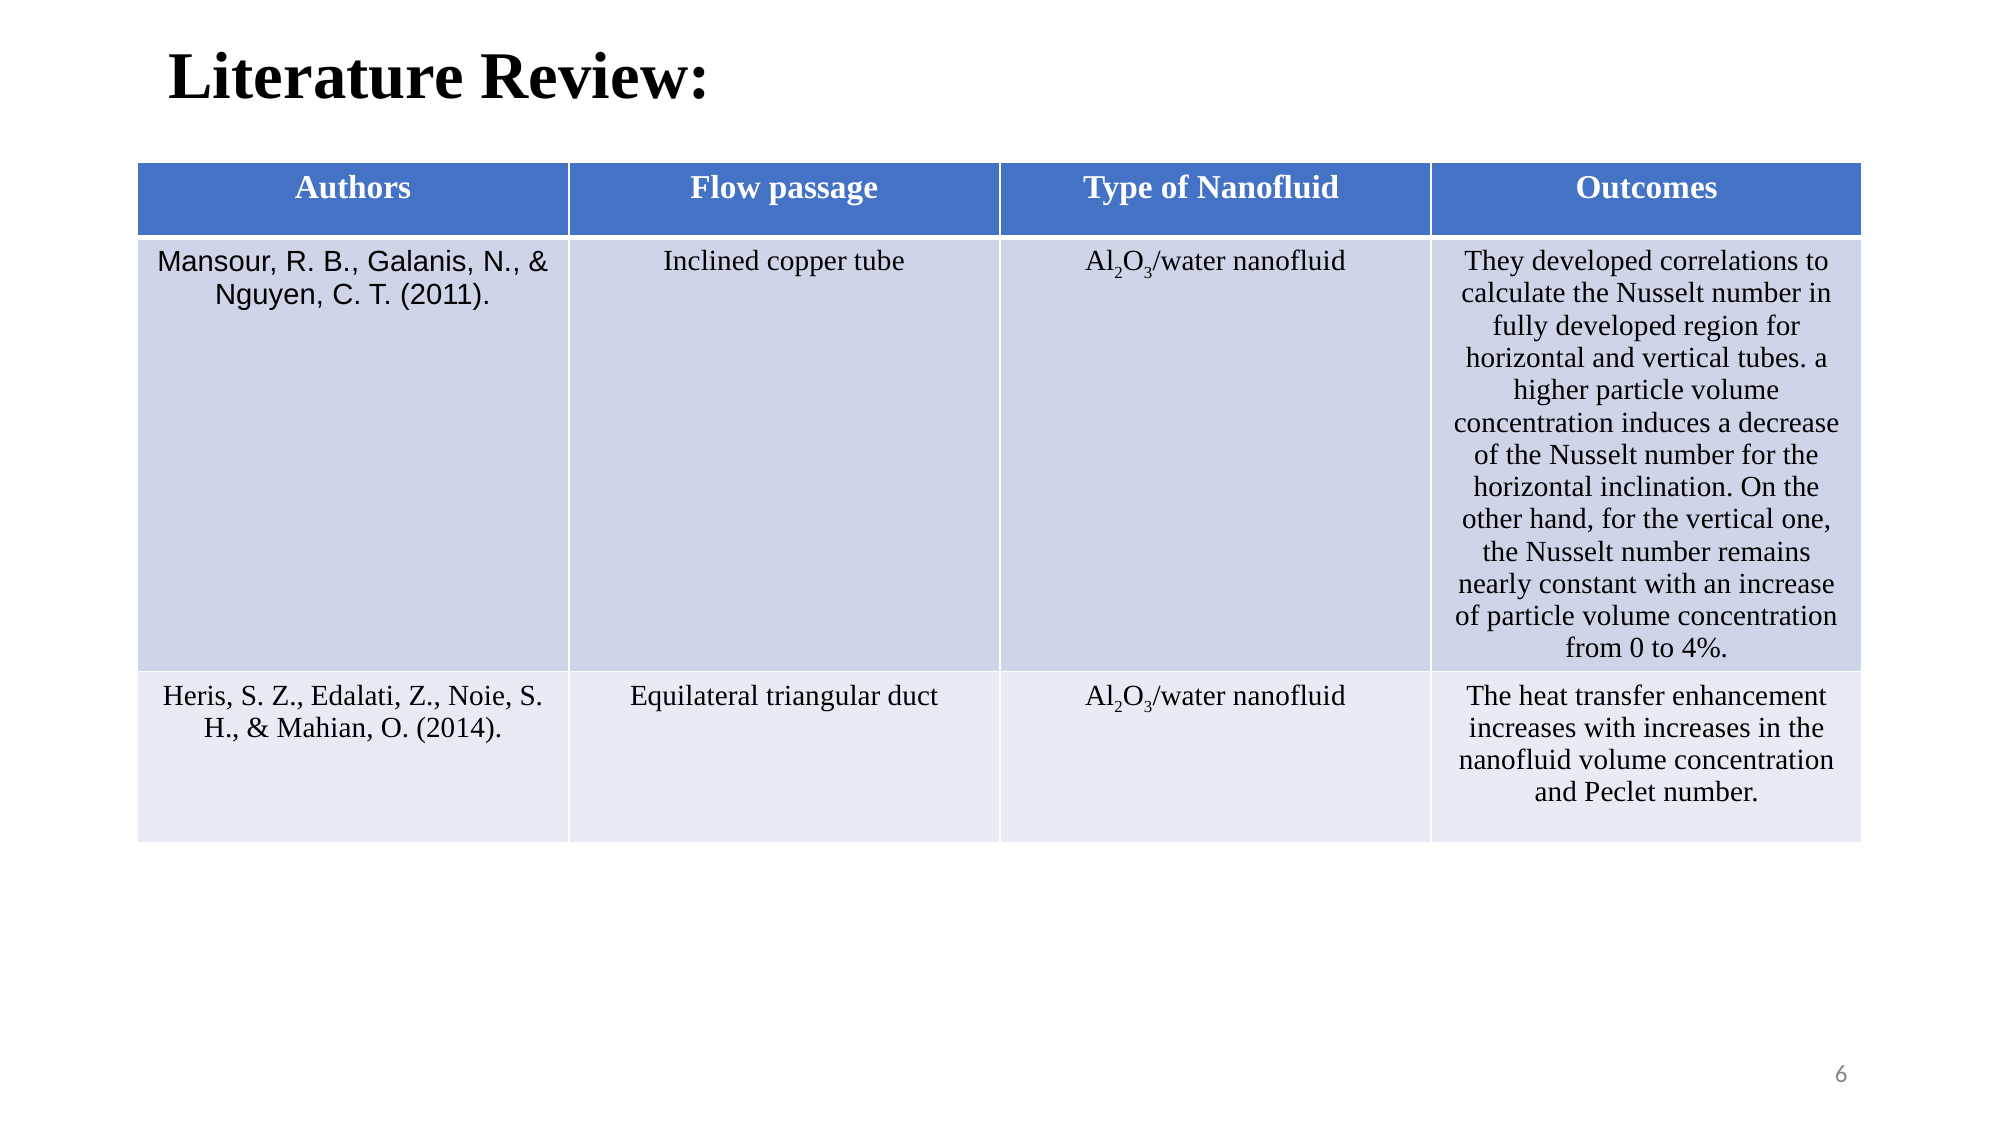

# Literature Review:
| Authors | Flow passage | Type of Nanofluid | Outcomes |
| --- | --- | --- | --- |
| Mansour, R. B., Galanis, N., & Nguyen, C. T. (2011). | Inclined copper tube | Al2O3/water nanofluid | They developed correlations to calculate the Nusselt number in fully developed region for horizontal and vertical tubes. a higher particle volume concentration induces a decrease of the Nusselt number for the horizontal inclination. On the other hand, for the vertical one, the Nusselt number remains nearly constant with an increase of particle volume concentration from 0 to 4%. |
| Heris, S. Z., Edalati, Z., Noie, S. H., & Mahian, O. (2014). | Equilateral triangular duct | Al2O3/water nanofluid | The heat transfer enhancement increases with increases in the nanofluid volume concentration and Peclet number. |
6